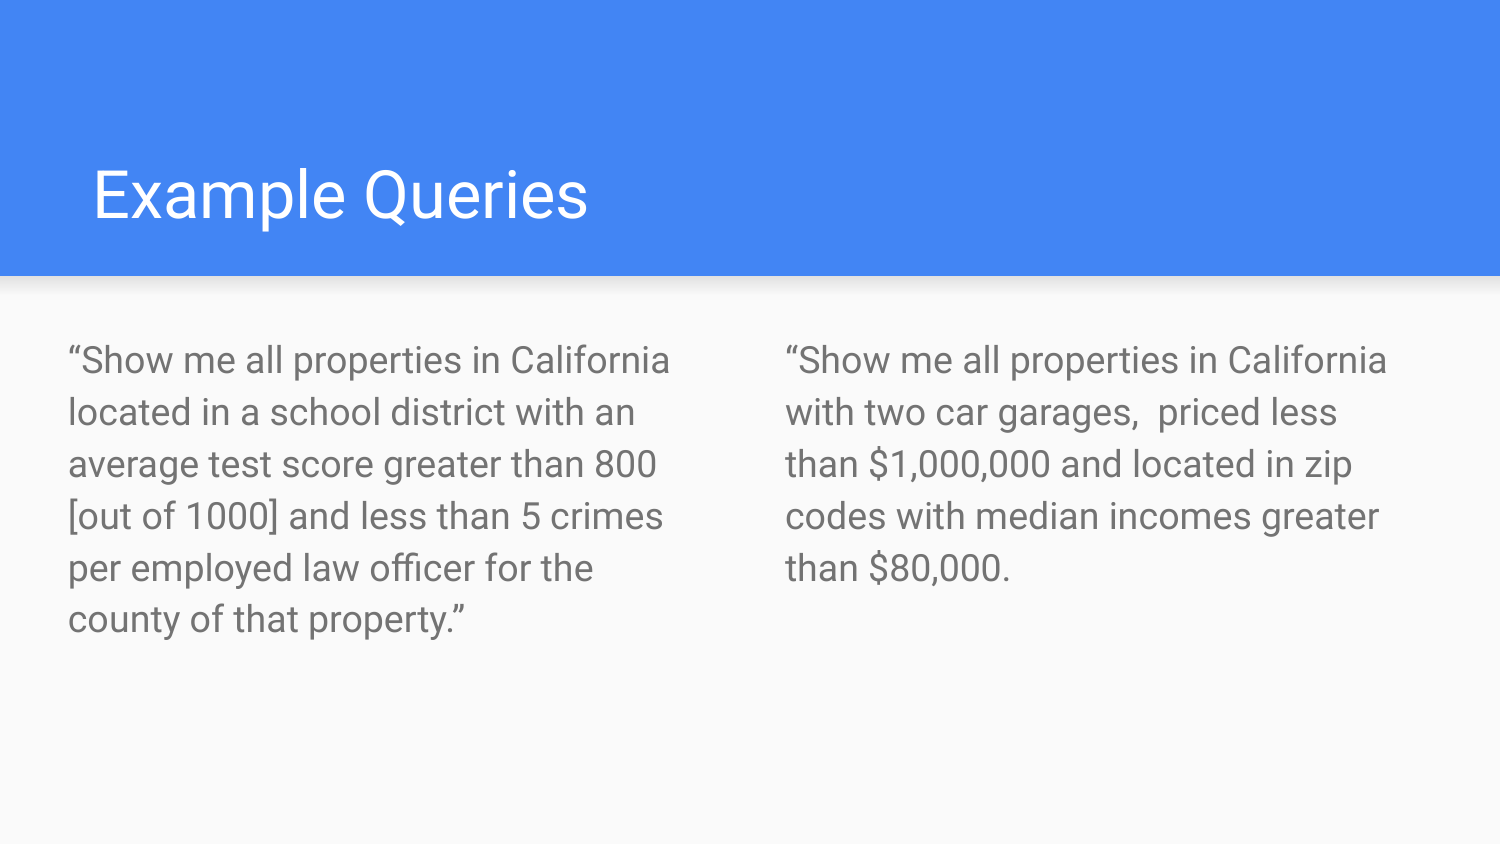

# Example Queries
“Show me all properties in California located in a school district with an average test score greater than 800 [out of 1000] and less than 5 crimes per employed law officer for the county of that property.”
“Show me all properties in California with two car garages,  priced less than $1,000,000 and located in zip codes with median incomes greater than $80,000.